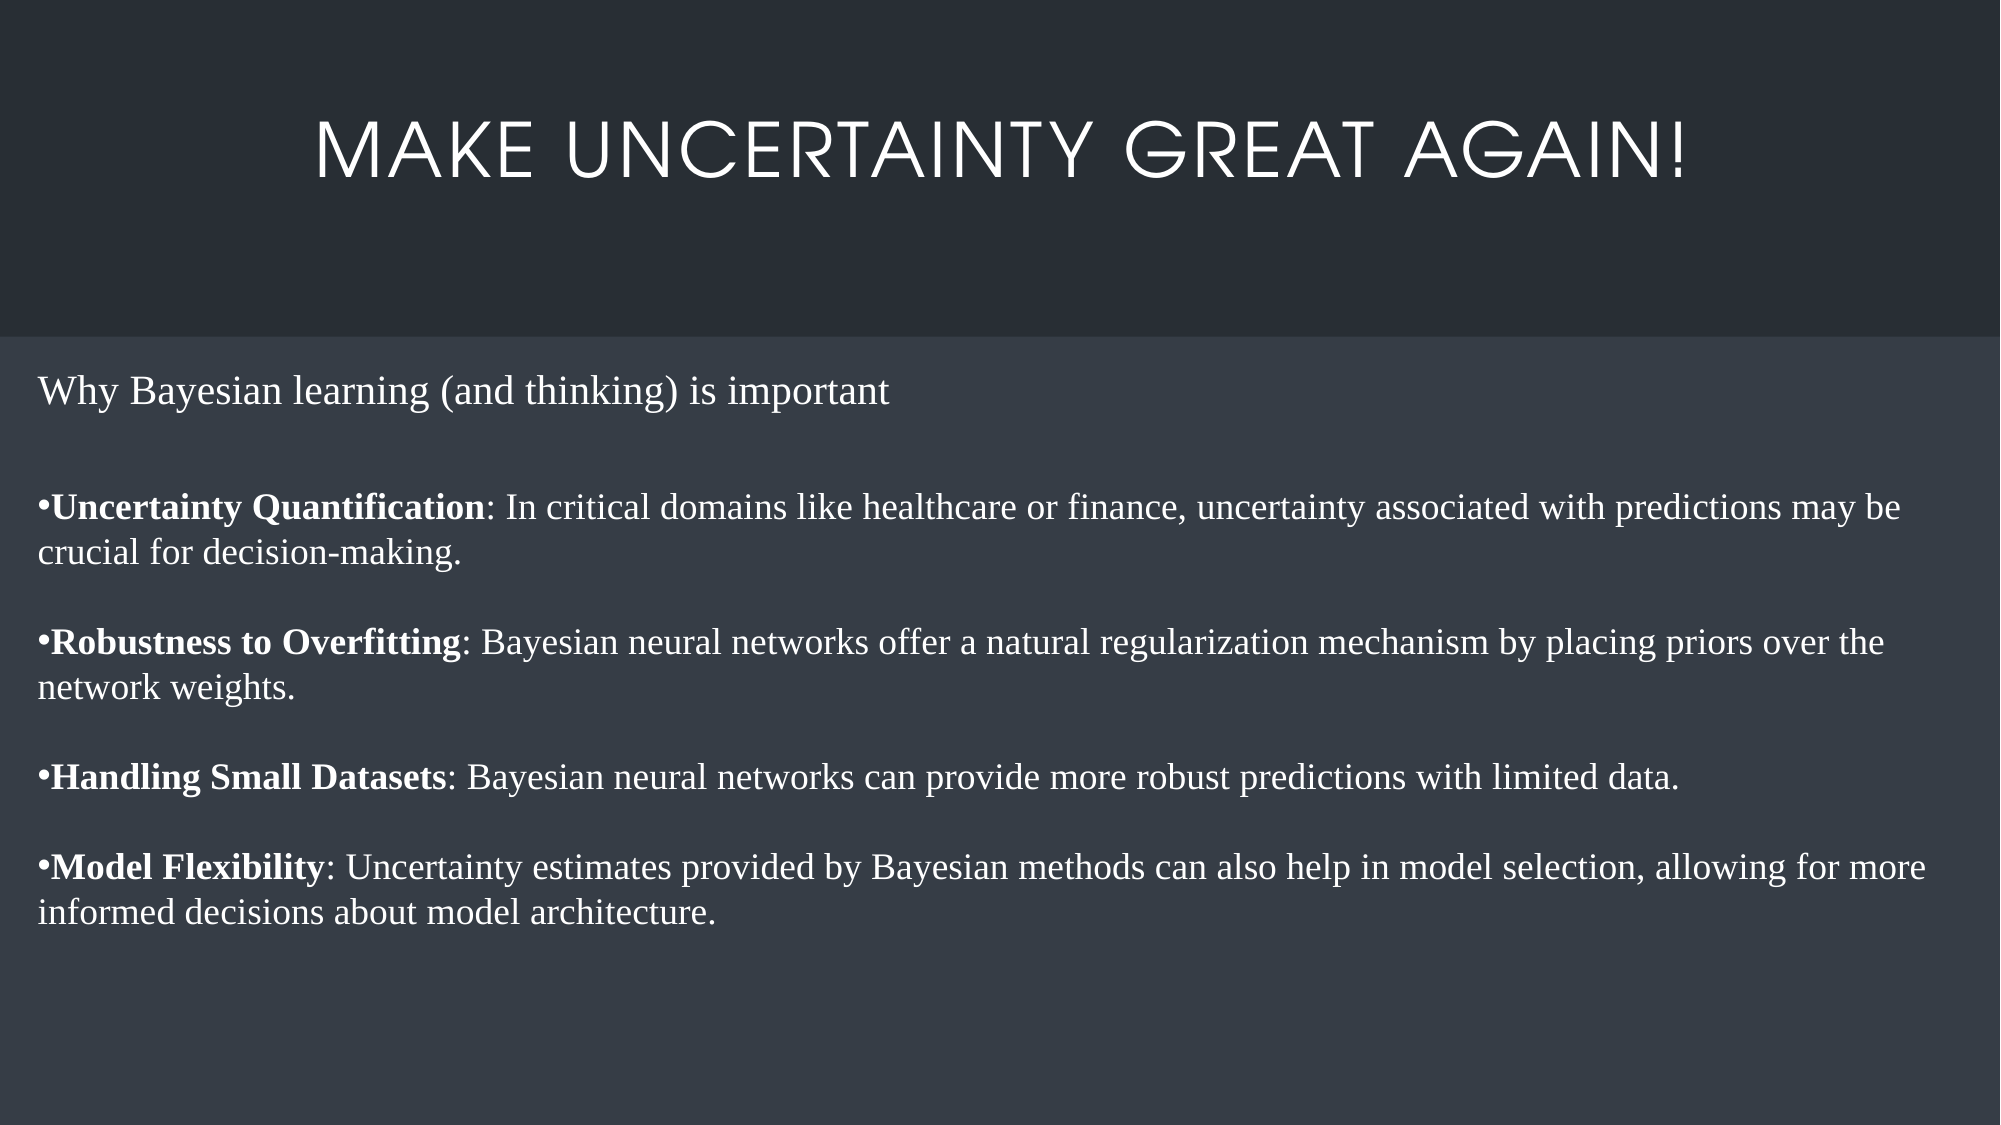

Make uncertainty great again!

Why Bayesian learning (and thinking) is important

Uncertainty Quantification: In critical domains like healthcare or finance, uncertainty associated with predictions may be crucial for decision-making.

Robustness to Overfitting: Bayesian neural networks offer a natural regularization mechanism by placing priors over the network weights.

Handling Small Datasets: Bayesian neural networks can provide more robust predictions with limited data.

Model Flexibility: Uncertainty estimates provided by Bayesian methods can also help in model selection, allowing for more informed decisions about model architecture.